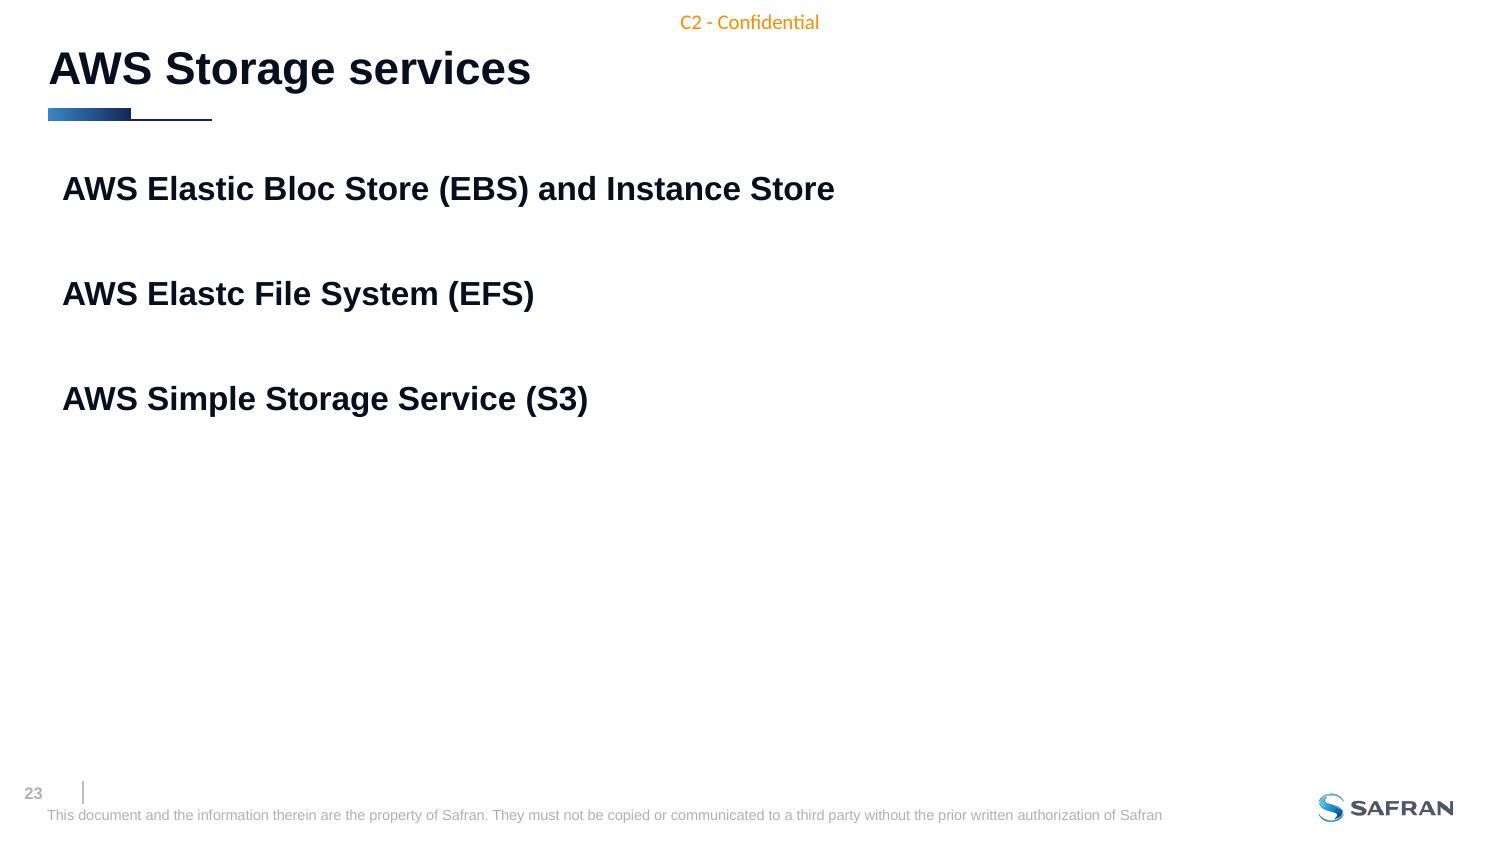

# AWS Storage services
AWS Elastic Bloc Store (EBS) and Instance Store

AWS Elastc File System (EFS)

AWS Simple Storage Service (S3)